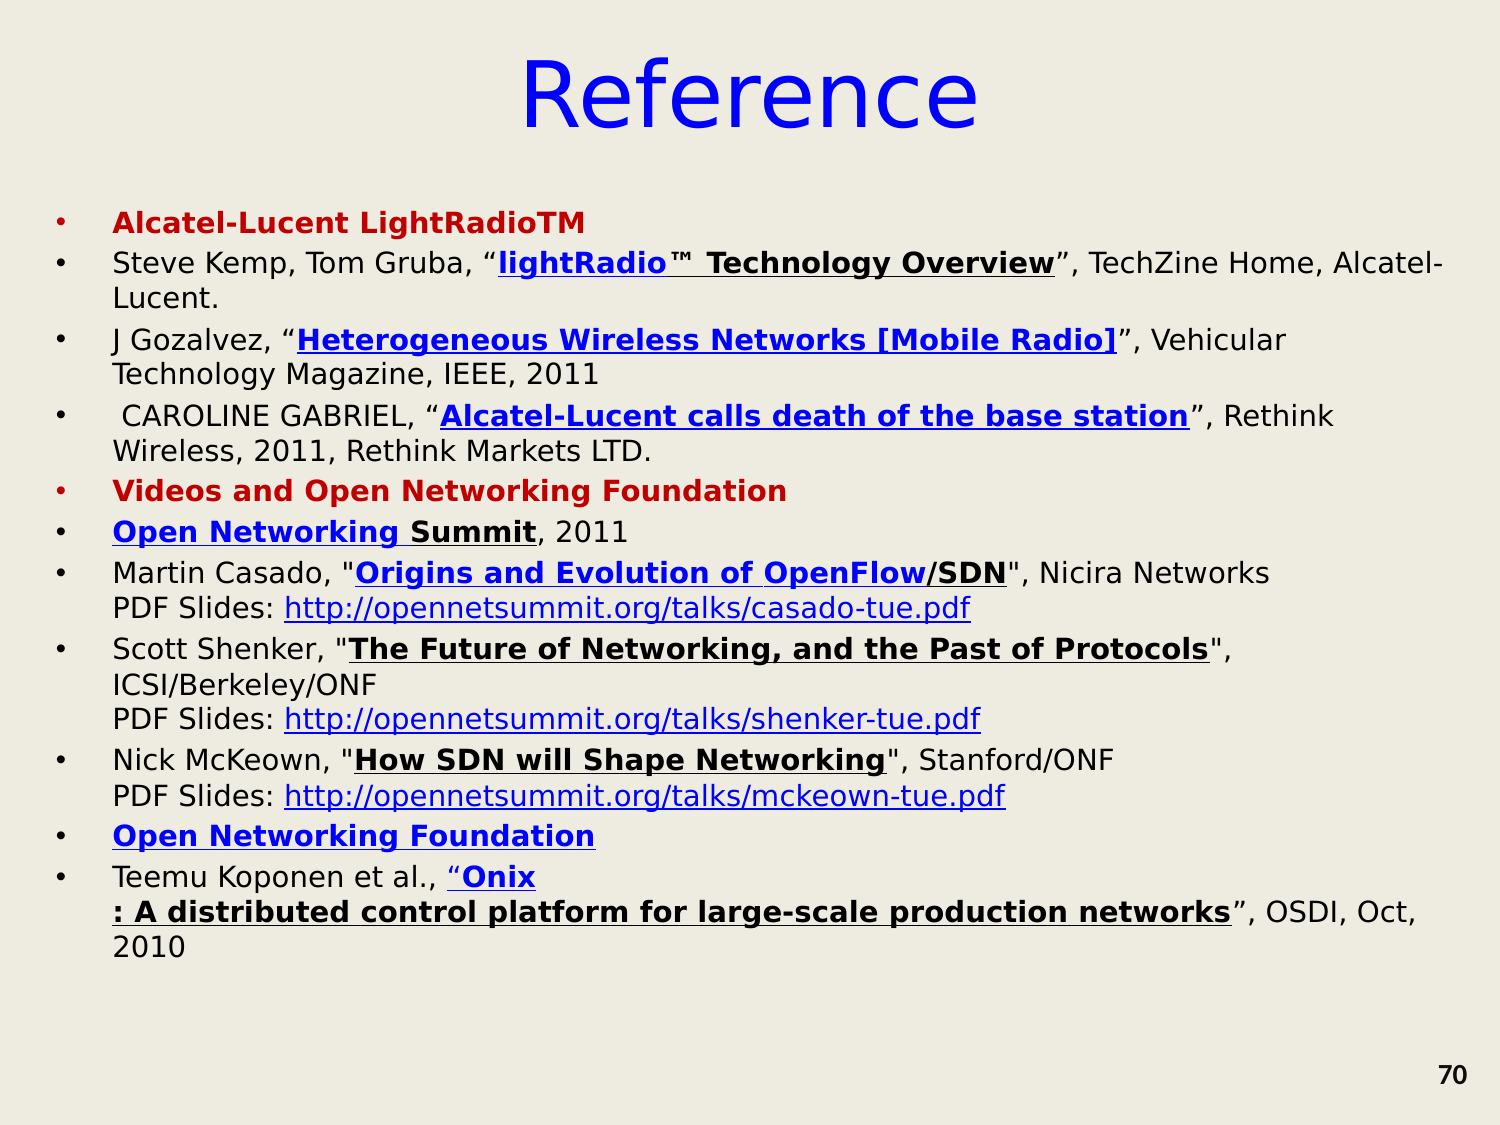

# Reference
Alcatel-Lucent LightRadioTM
Steve Kemp, Tom Gruba, “lightRadio™ Technology Overview”, TechZine Home, Alcatel-Lucent.
J Gozalvez, “Heterogeneous Wireless Networks [Mobile Radio]”, Vehicular Technology Magazine, IEEE, 2011
 CAROLINE GABRIEL, “Alcatel-Lucent calls death of the base station”, Rethink Wireless, 2011, Rethink Markets LTD.
Videos and Open Networking Foundation
Open Networking Summit, 2011
Martin Casado, "Origins and Evolution of OpenFlow/SDN", Nicira Networks
PDF Slides: http://opennetsummit.org/talks/casado-tue.pdf
Scott Shenker, "The Future of Networking, and the Past of Protocols", ICSI/Berkeley/ONF
PDF Slides: http://opennetsummit.org/talks/shenker-tue.pdf
Nick McKeown, "How SDN will Shape Networking", Stanford/ONF
PDF Slides: http://opennetsummit.org/talks/mckeown-tue.pdf
Open Networking Foundation
Teemu Koponen et al., “Onix: A distributed control platform for large-scale production networks”, OSDI, Oct, 2010

70